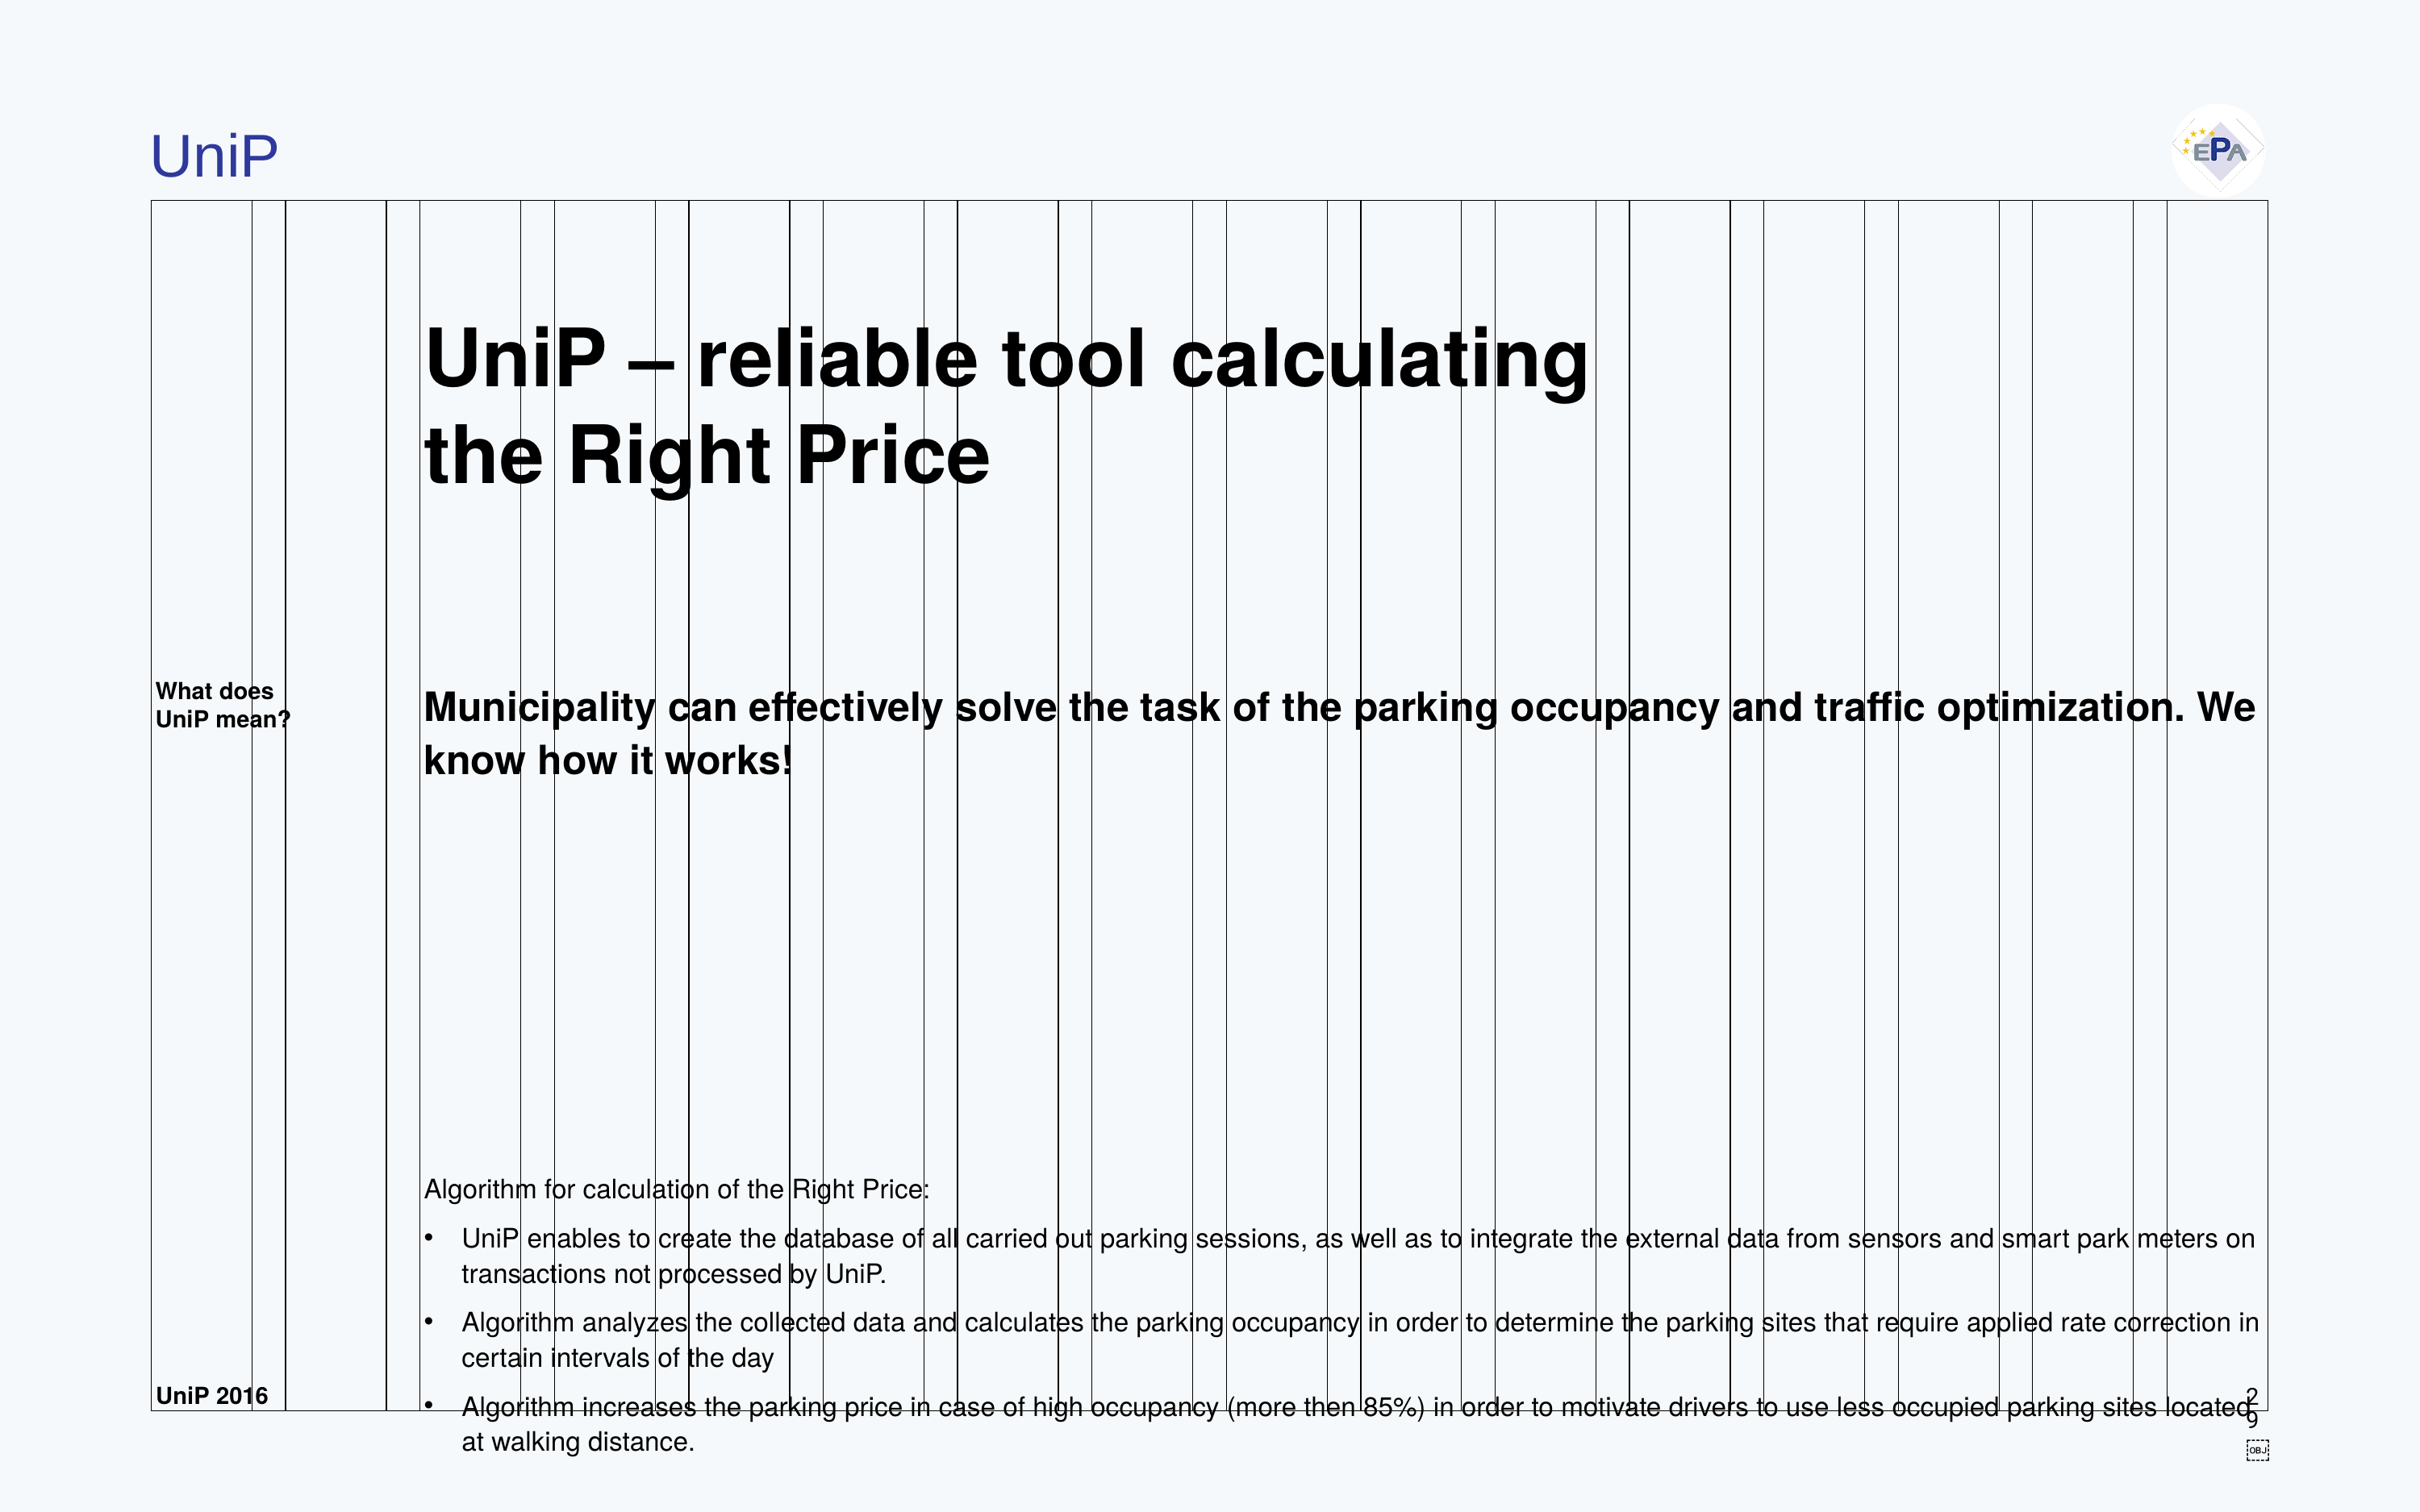

UniP – reliable tool calculating the Right Price
What does UniP mean?

Municipality can effectively solve the task of the parking occupancy and traffic optimization. We know how it works!

Algorithm for calculation of the Right Price:
UniP enables to create the database of all carried out parking sessions, as well as to integrate the external data from sensors and smart park meters on transactions not processed by UniP.
Algorithm analyzes the collected data and calculates the parking occupancy in order to determine the parking sites that require applied rate correction in certain intervals of the day
Algorithm increases the parking price in case of high occupancy (more then 85%) in order to motivate drivers to use less occupied parking sites located at walking distance.

Algorithm decreases the parking price in case of low occupancy (less then 50%)  in order to motivate drivers to use this parking site
The Right Price is derivative of time and occupancy. Longer occupation of the parking site suppose higher price for service.
The number of daily time periods and related price are determined by Algorithm automatically based on the collected statistic data.